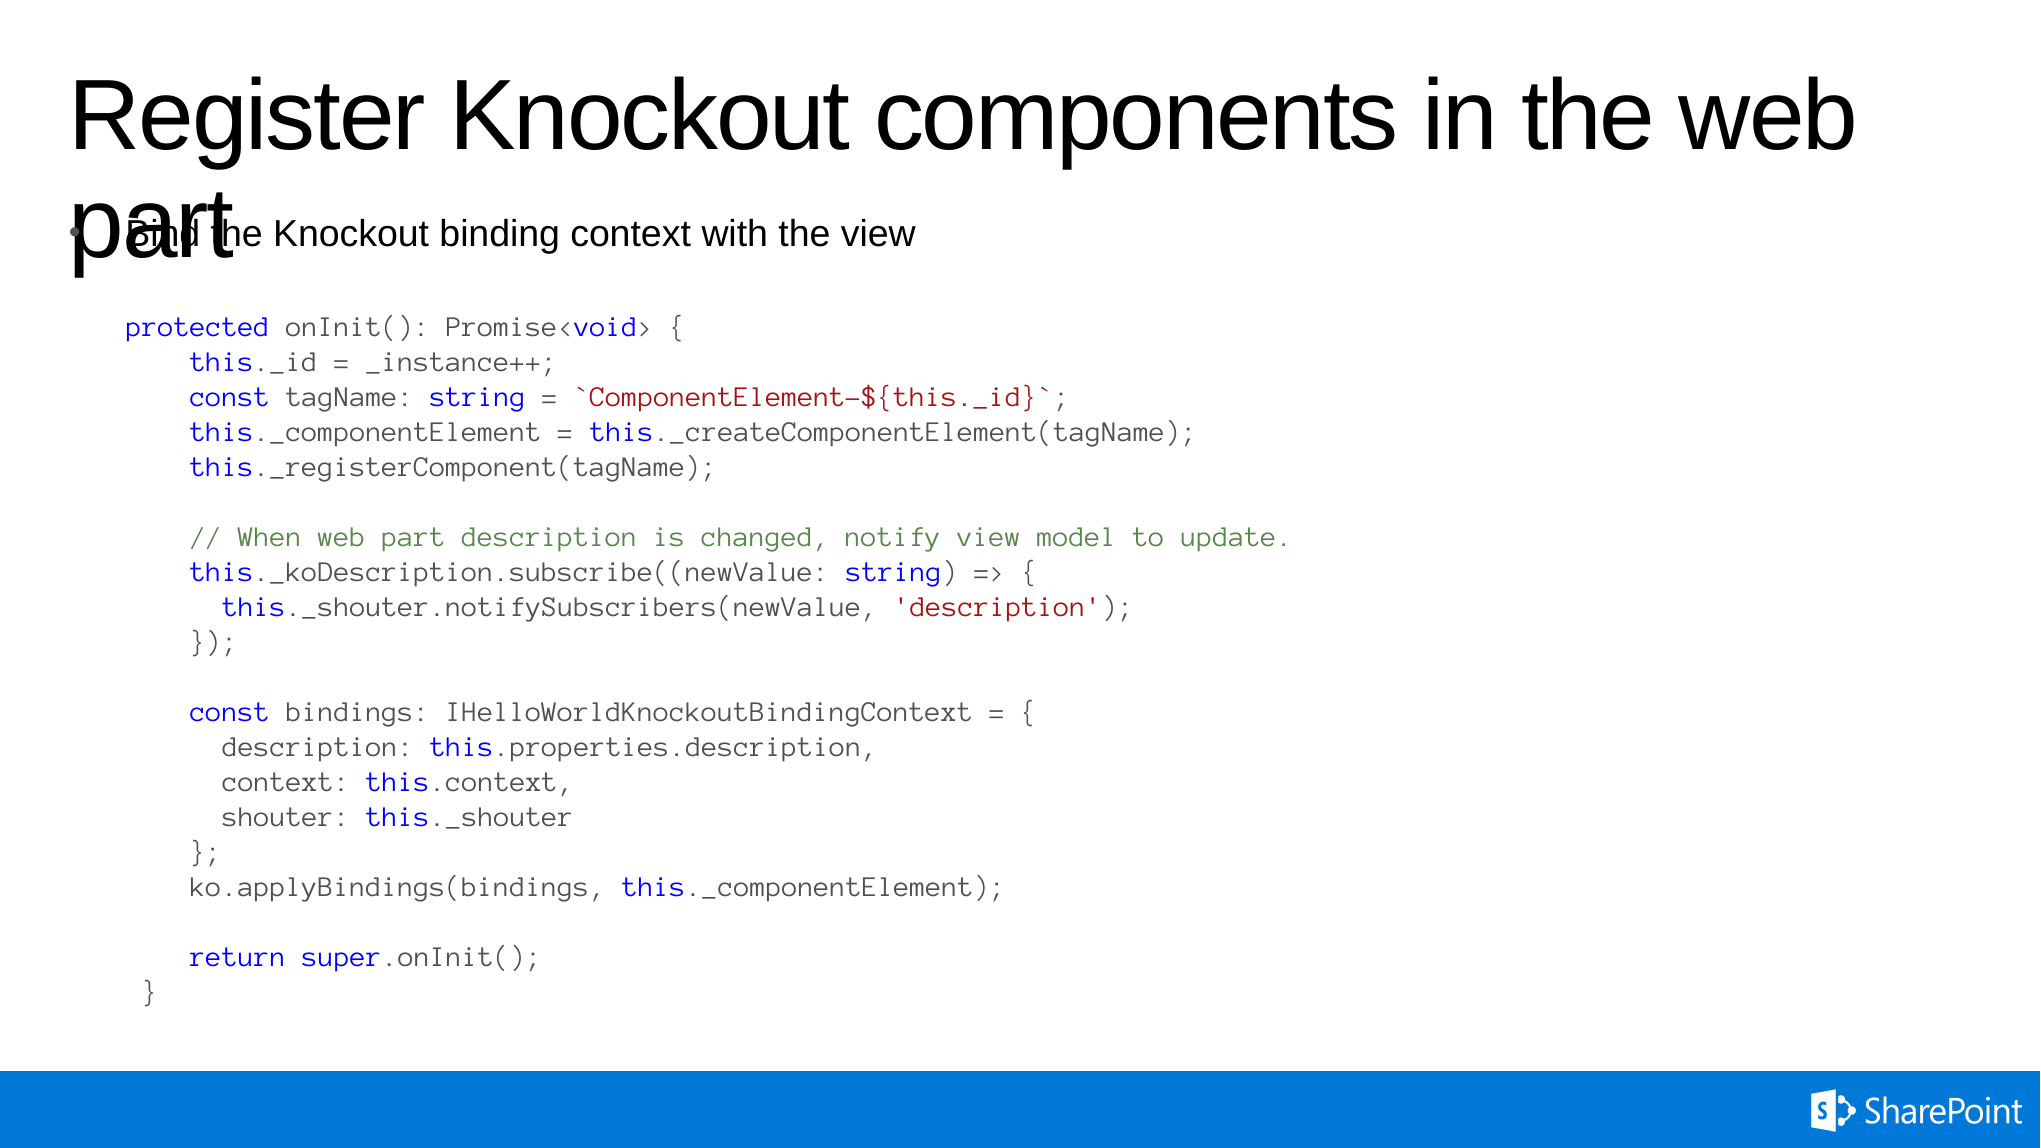

# Register Knockout components in the web part
Bind the Knockout binding context with the view
protected onInit(): Promise<void> {
    this._id = _instance++;
    const tagName: string = `ComponentElement-${this._id}`;
    this._componentElement = this._createComponentElement(tagName);
    this._registerComponent(tagName);

    // When web part description is changed, notify view model to update.
    this._koDescription.subscribe((newValue: string) => {
      this._shouter.notifySubscribers(newValue, 'description');
    });

    const bindings: IHelloWorldKnockoutBindingContext = {
      description: this.properties.description,
      context: this.context,
      shouter: this._shouter
    };
    ko.applyBindings(bindings, this._componentElement);

    return super.onInit();
 }